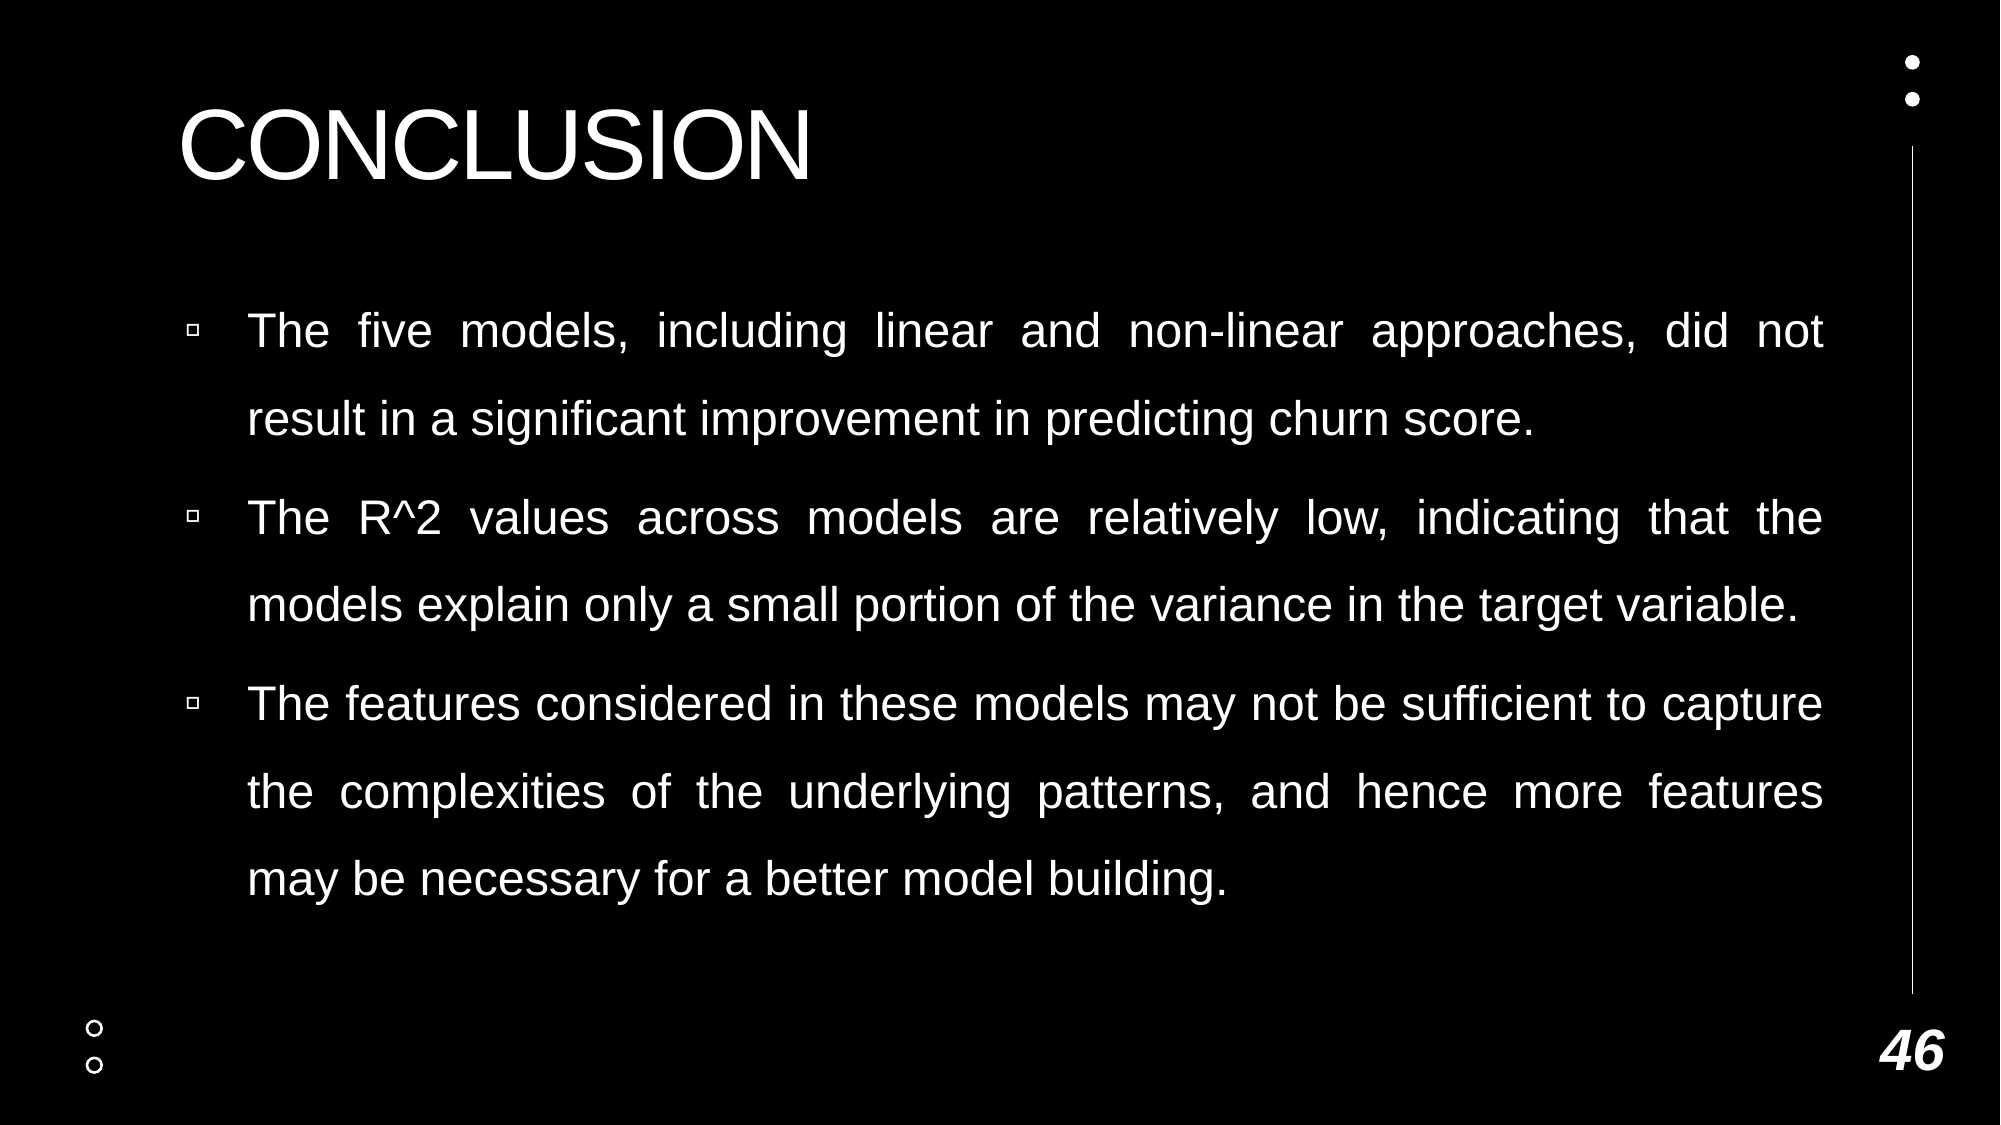

# CONCLUSION
The five models, including linear and non-linear approaches, did not result in a significant improvement in predicting churn score.
The R^2 values across models are relatively low, indicating that the models explain only a small portion of the variance in the target variable.
The features considered in these models may not be sufficient to capture the complexities of the underlying patterns, and hence more features may be necessary for a better model building.
46